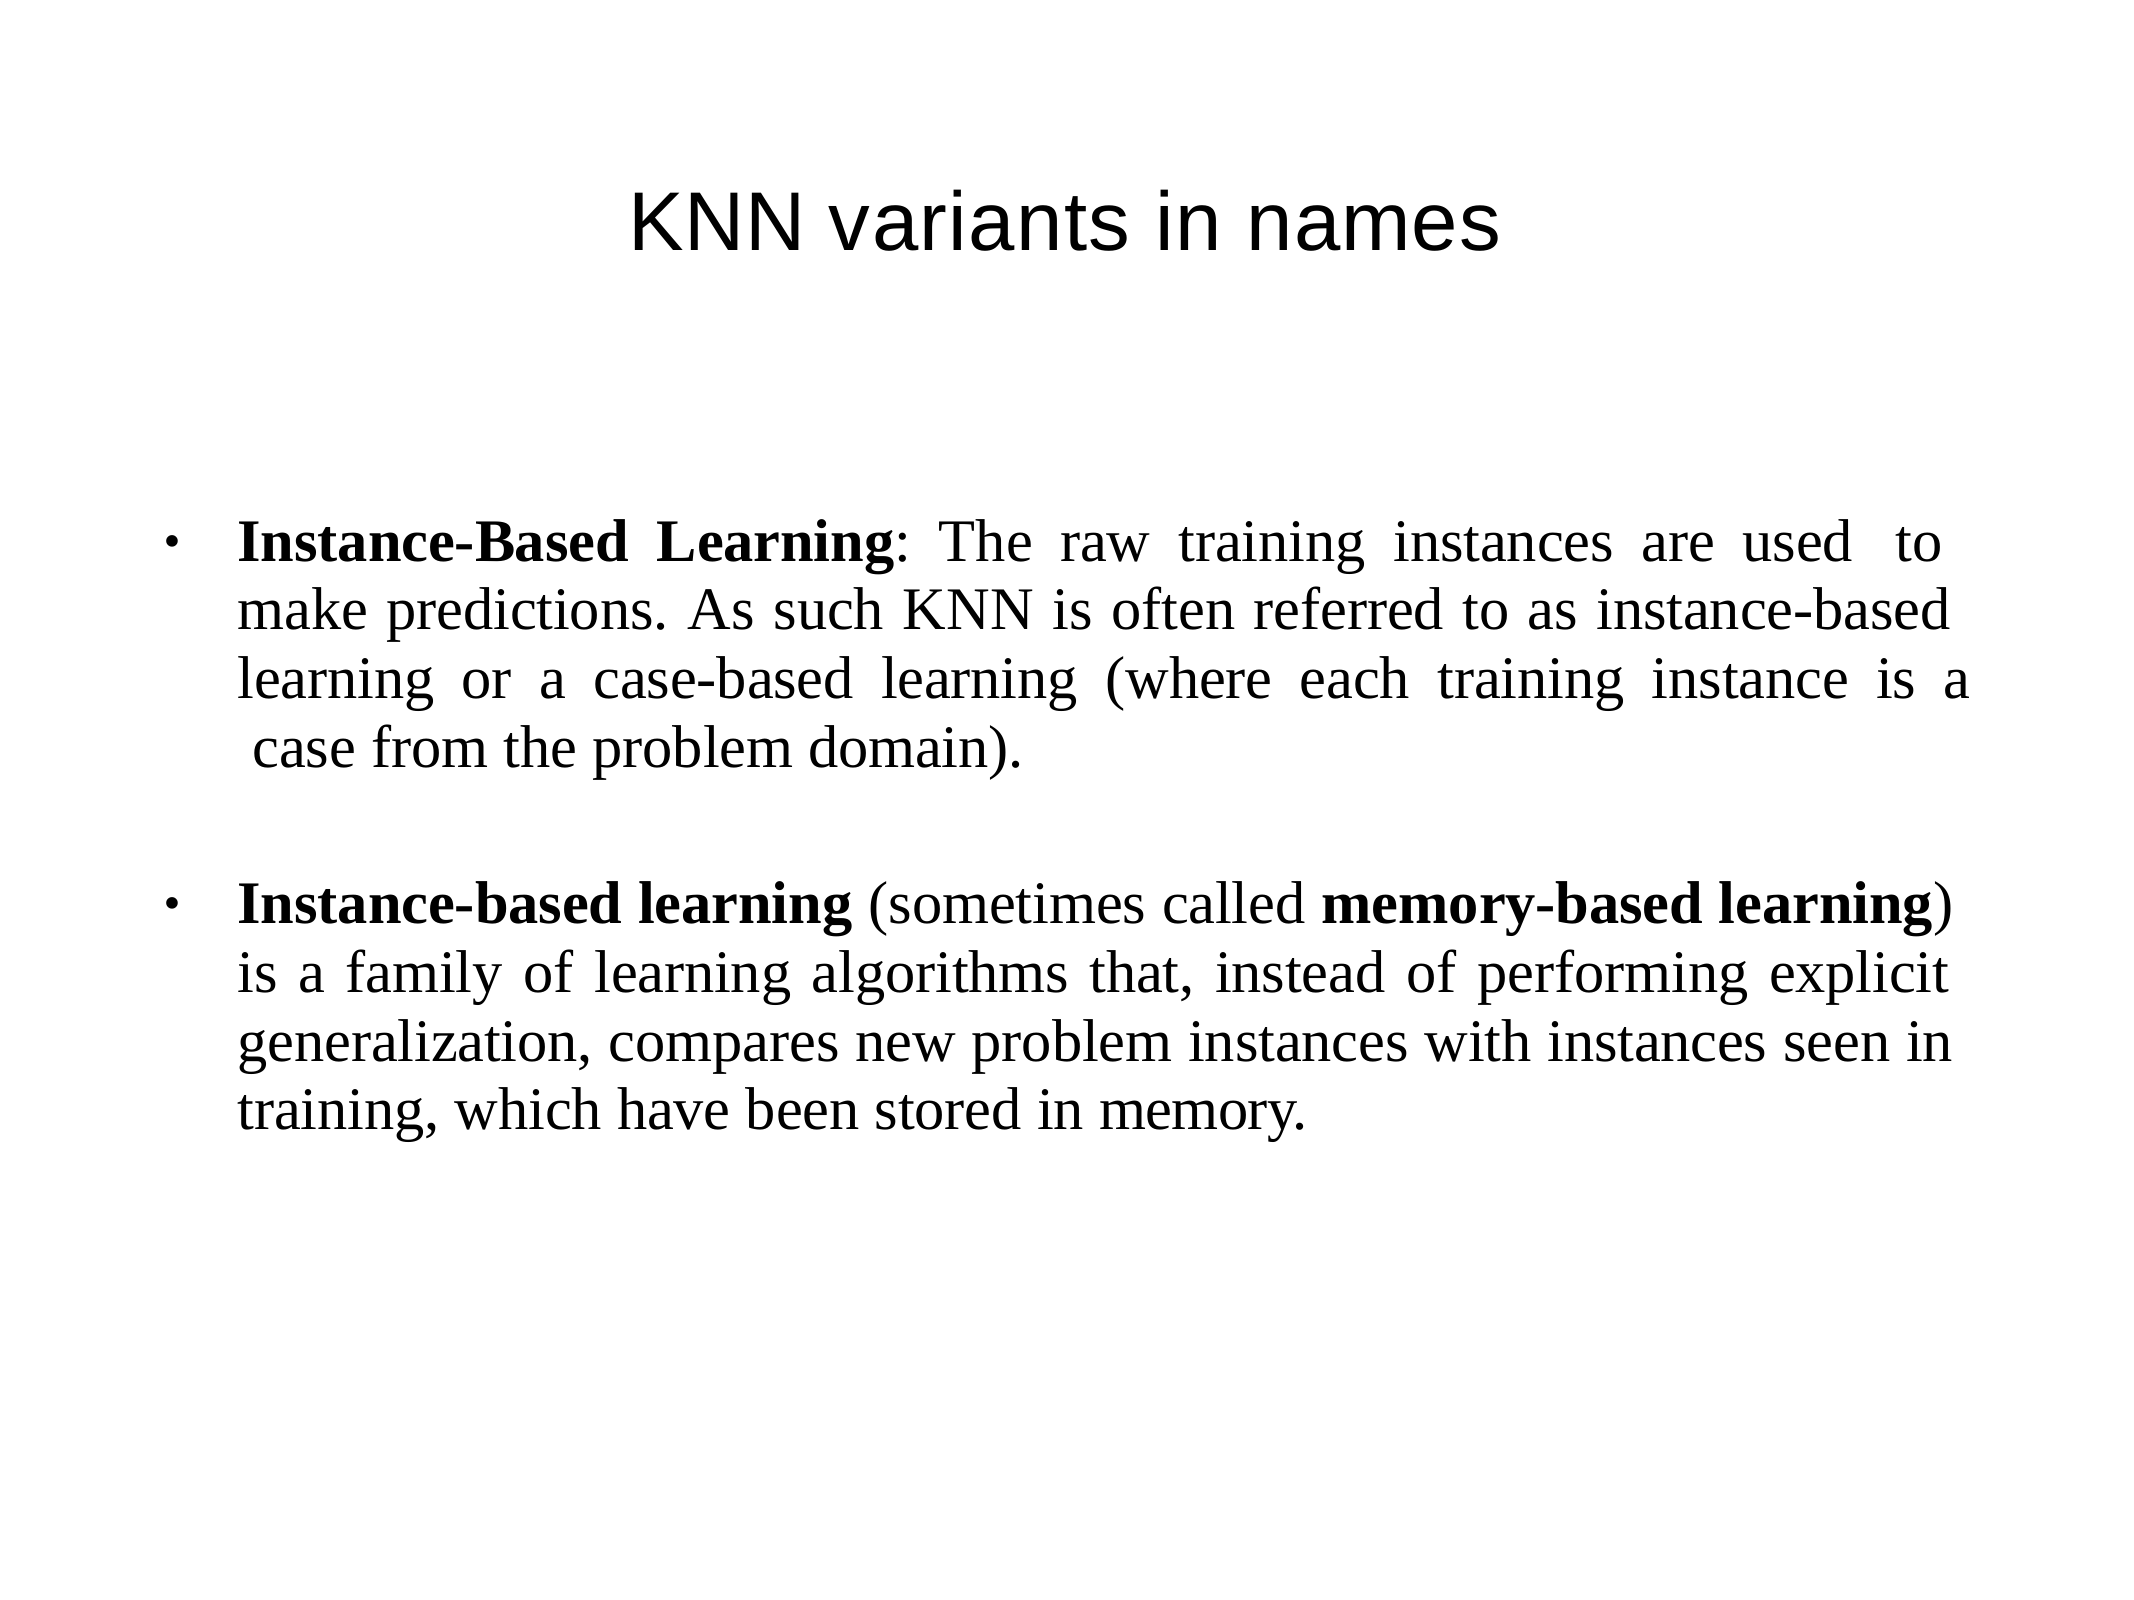

# KNN variants in names
Instance-Based Learning: The raw training instances are used to  make predictions. As such KNN is often referred to as instance-based  learning or a case-based learning (where each training instance is a  case from the problem domain).
•
Instance-based learning (sometimes called memory-based learning)  is a family of learning algorithms that, instead of performing explicit  generalization, compares new problem instances with instances seen in  training, which have been stored in memory.
•